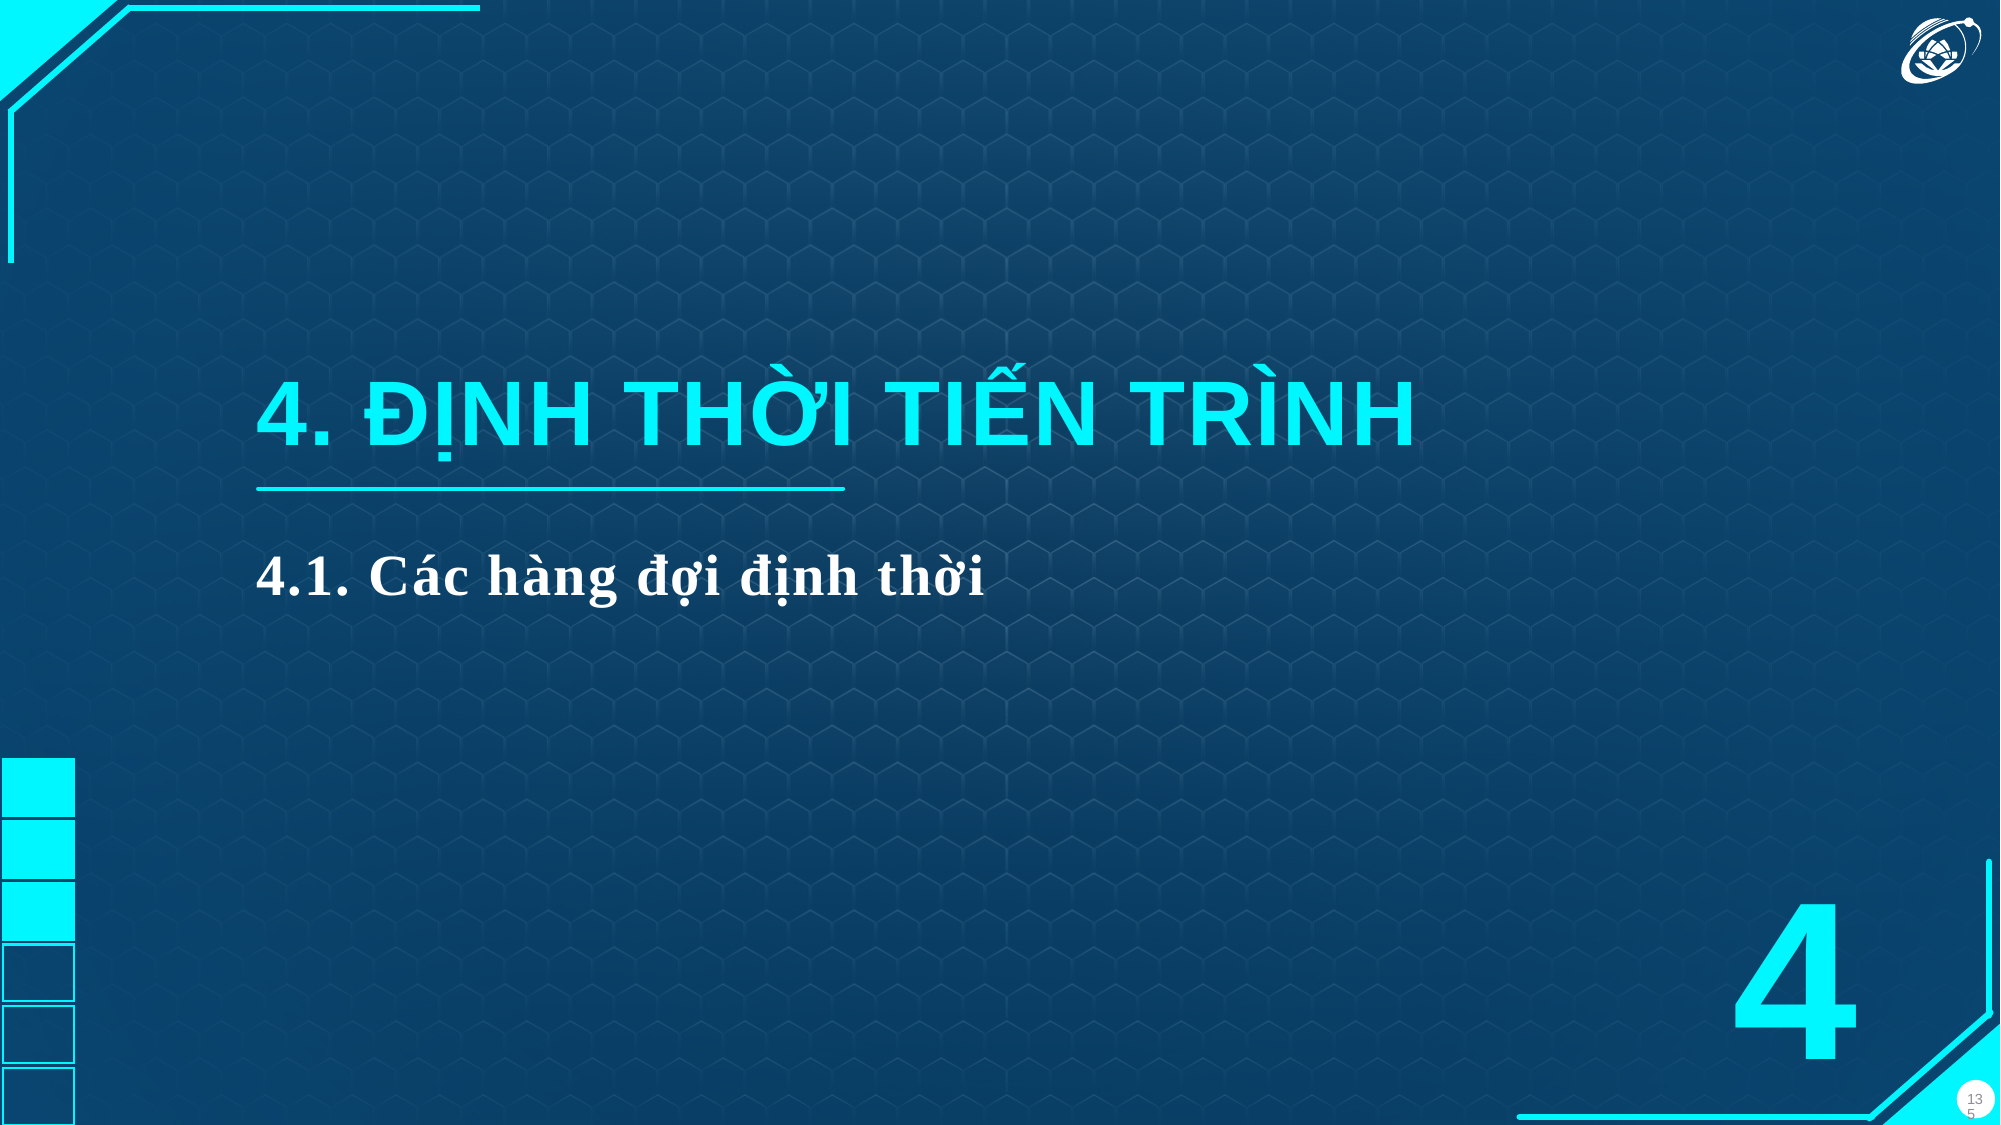

4. ĐỊNH THỜI TIẾN TRÌNH
4.1. Các hàng đợi định thời

4
135